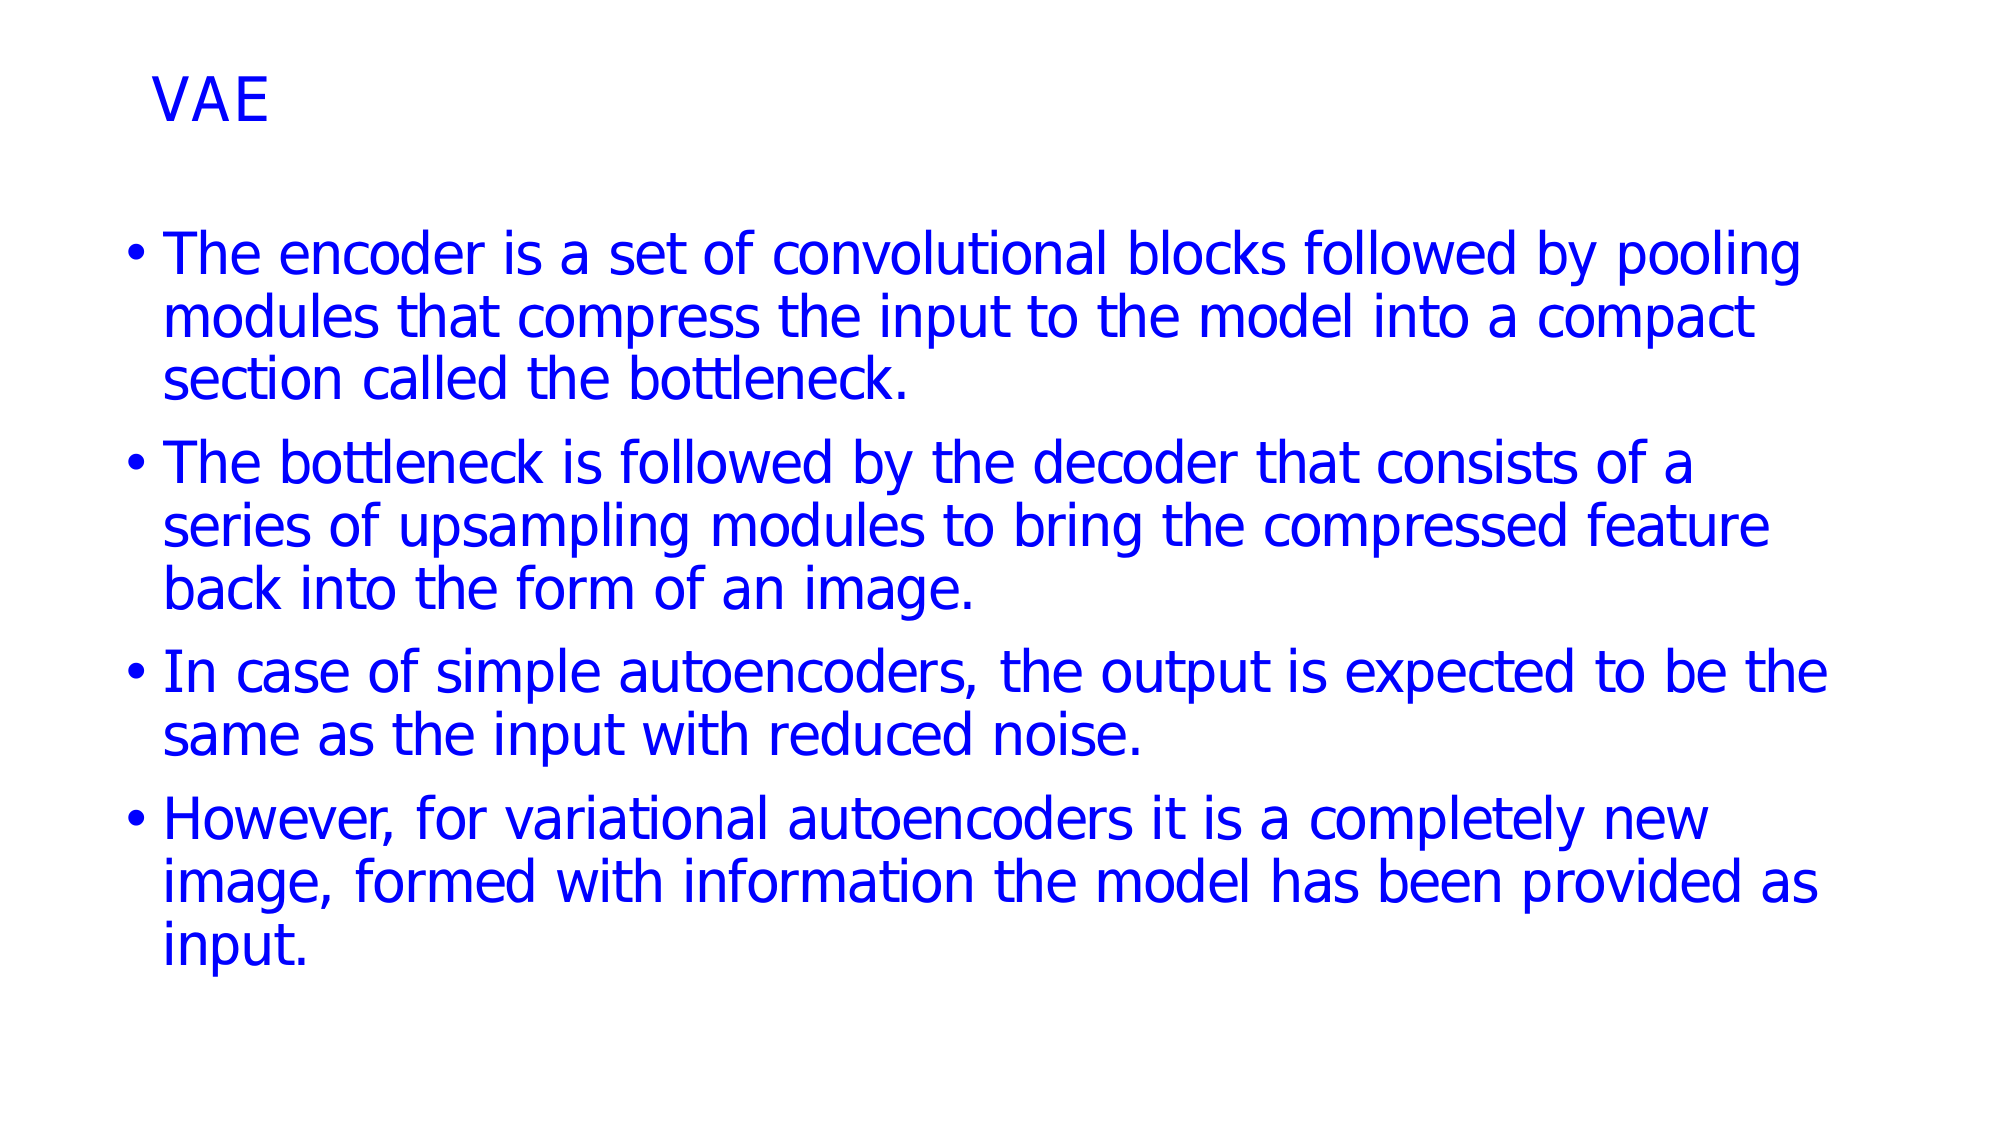

# VAE
The encoder is a set of convolutional blocks followed by pooling modules that compress the input to the model into a compact section called the bottleneck.
The bottleneck is followed by the decoder that consists of a series of upsampling modules to bring the compressed feature back into the form of an image.
In case of simple autoencoders, the output is expected to be the same as the input with reduced noise.
However, for variational autoencoders it is a completely new image, formed with information the model has been provided as input.